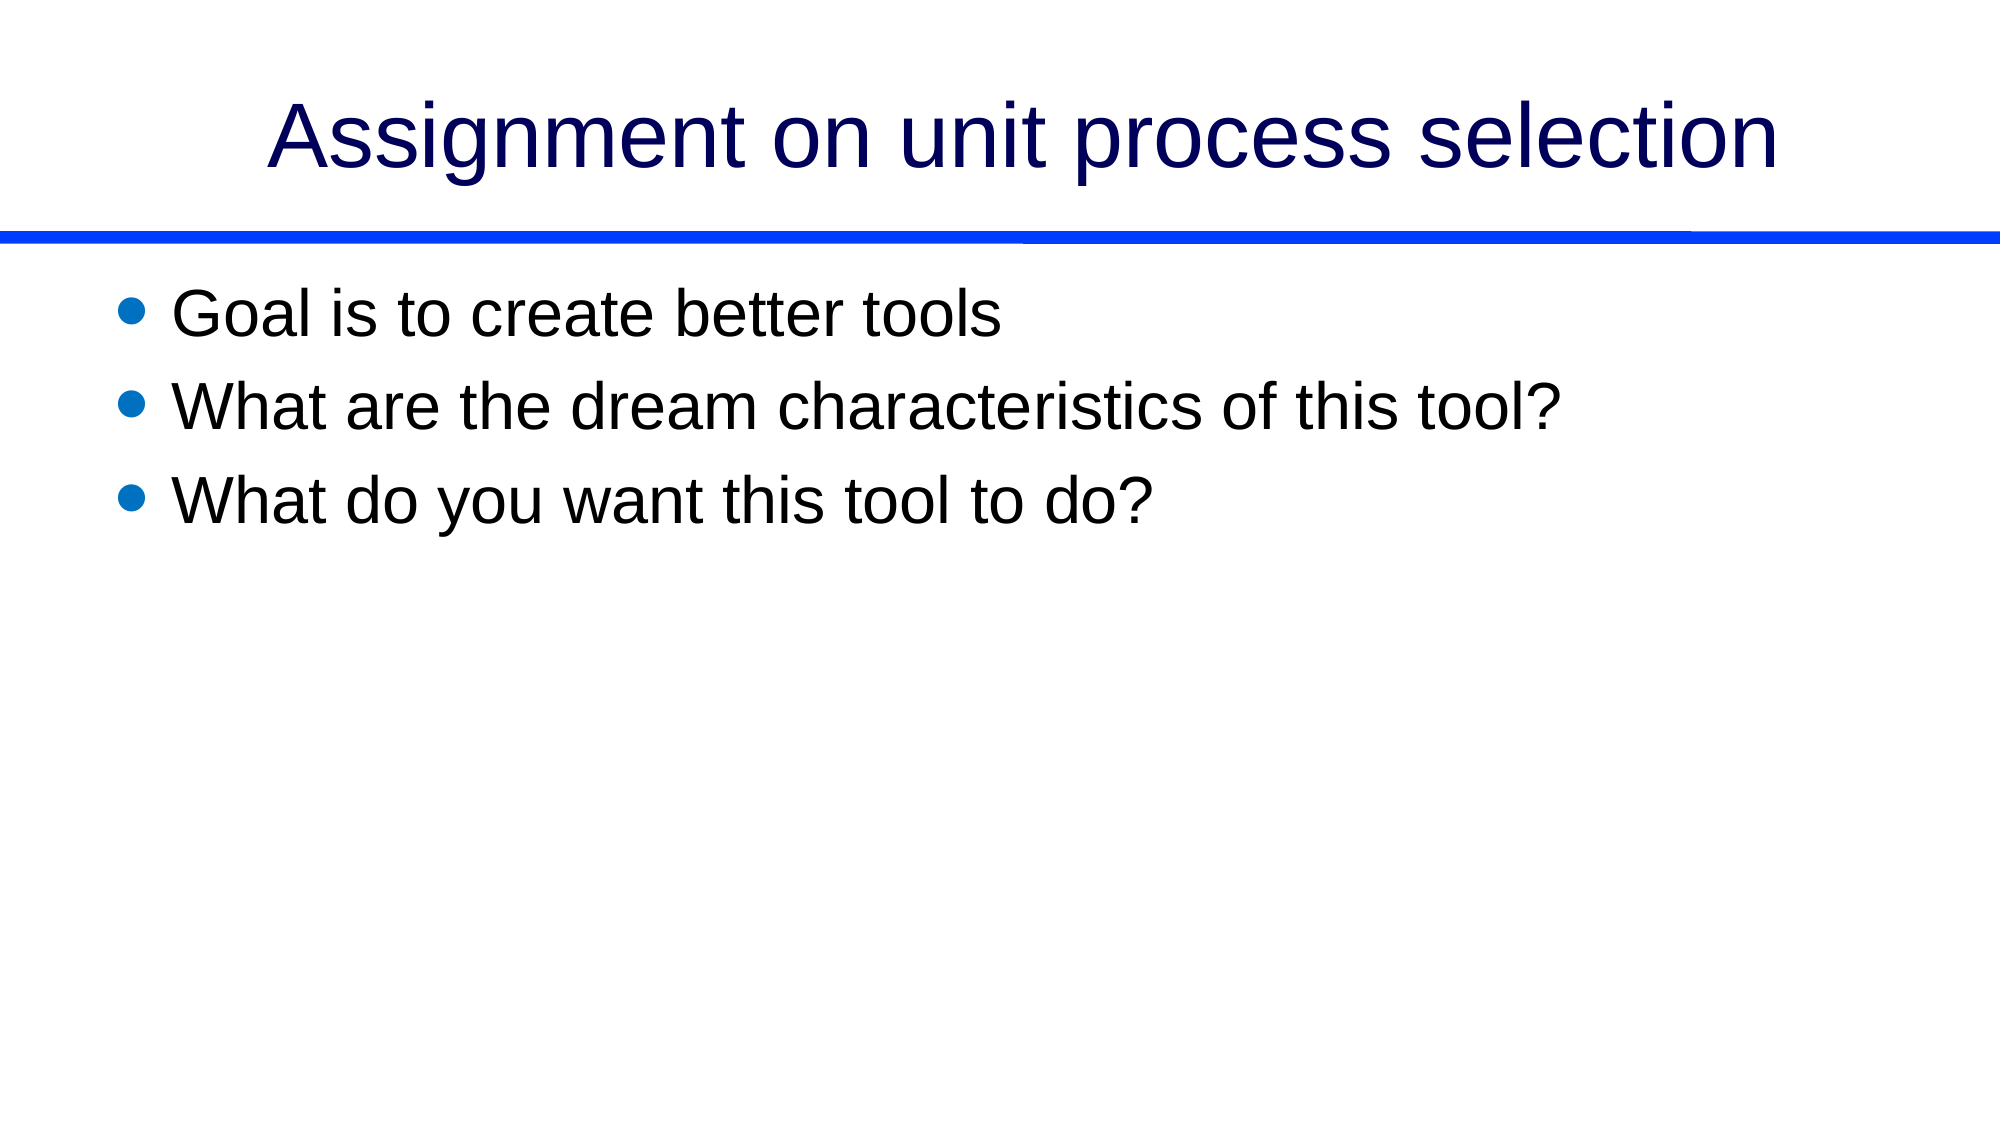

# Assignment on unit process selection
Goal is to create better tools
What are the dream characteristics of this tool?
What do you want this tool to do?